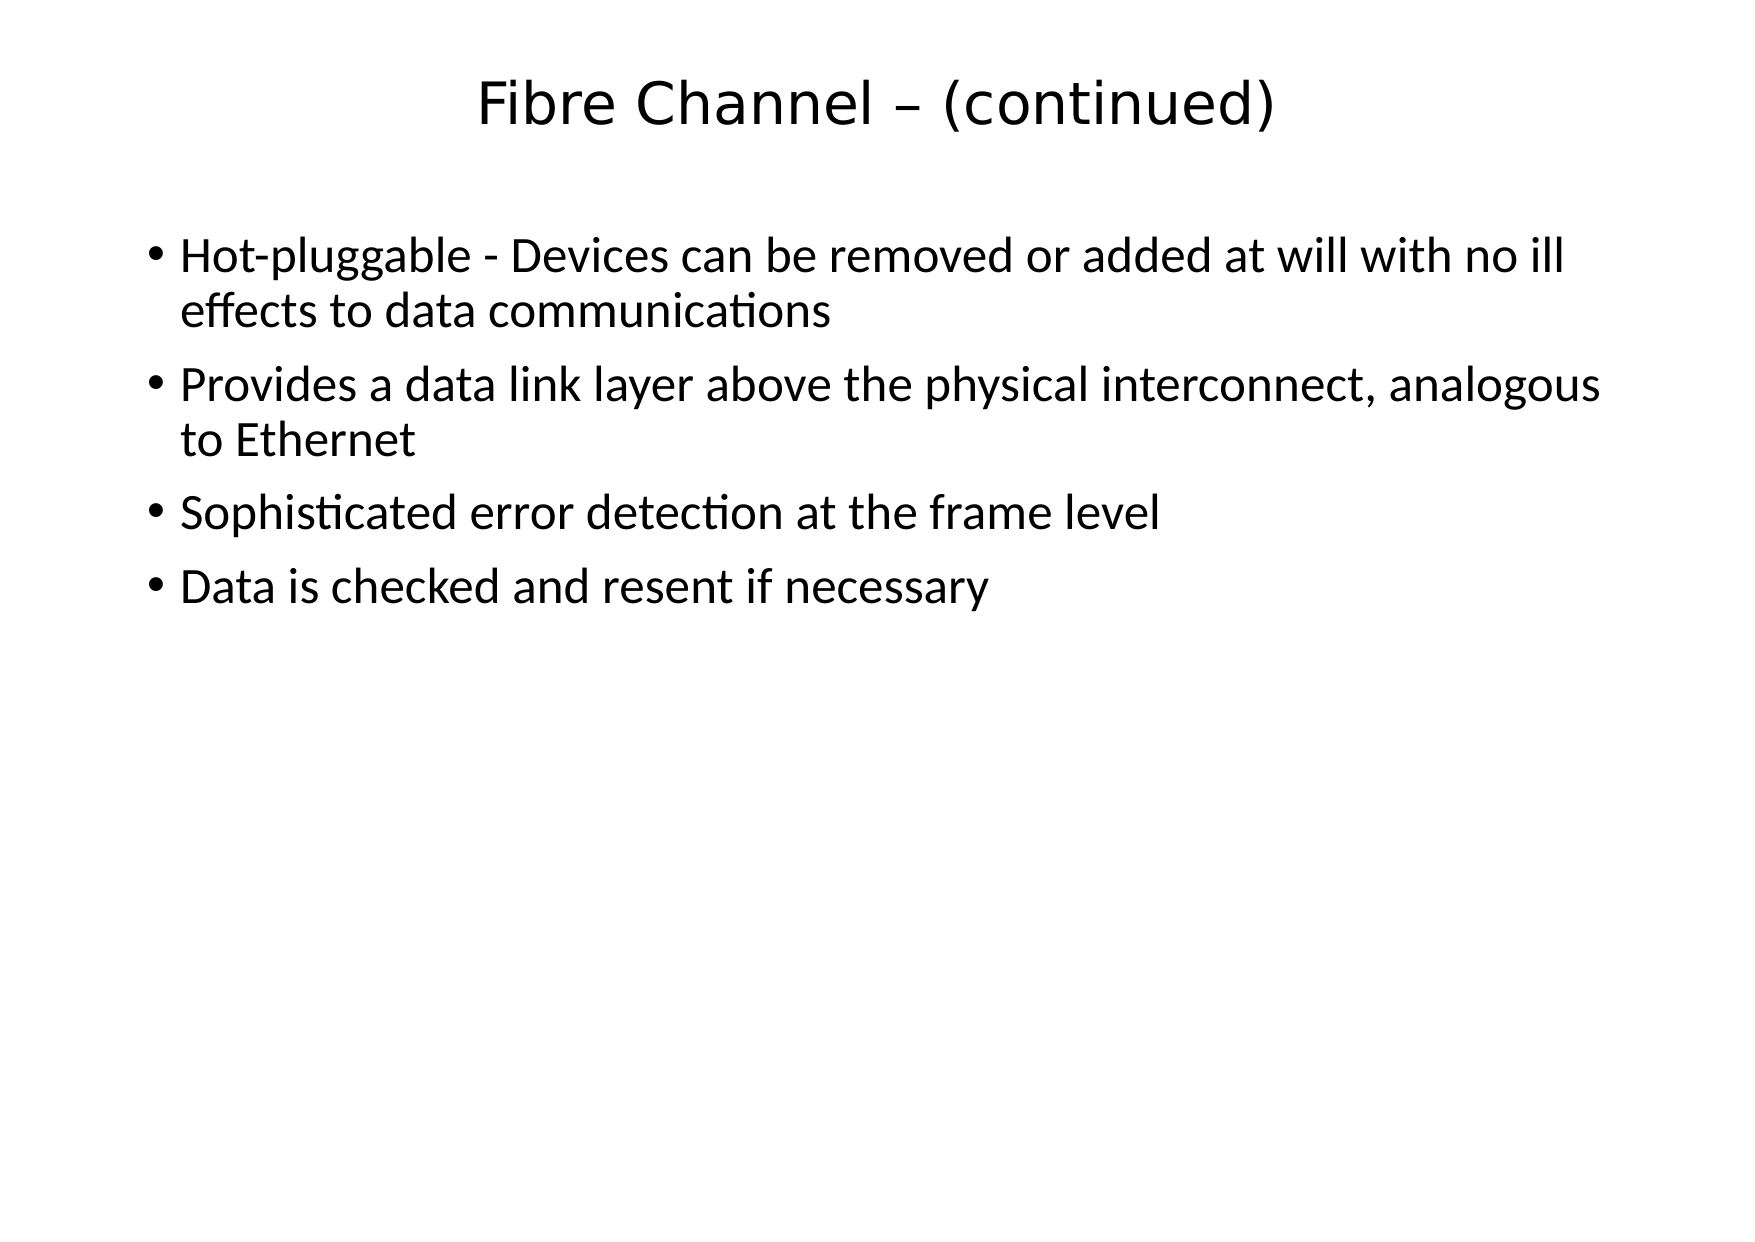

# Fibre Channel – (continued)
Hot-pluggable - Devices can be removed or added at will with no ill effects to data communications
Provides a data link layer above the physical interconnect, analogous to Ethernet
Sophisticated error detection at the frame level
Data is checked and resent if necessary